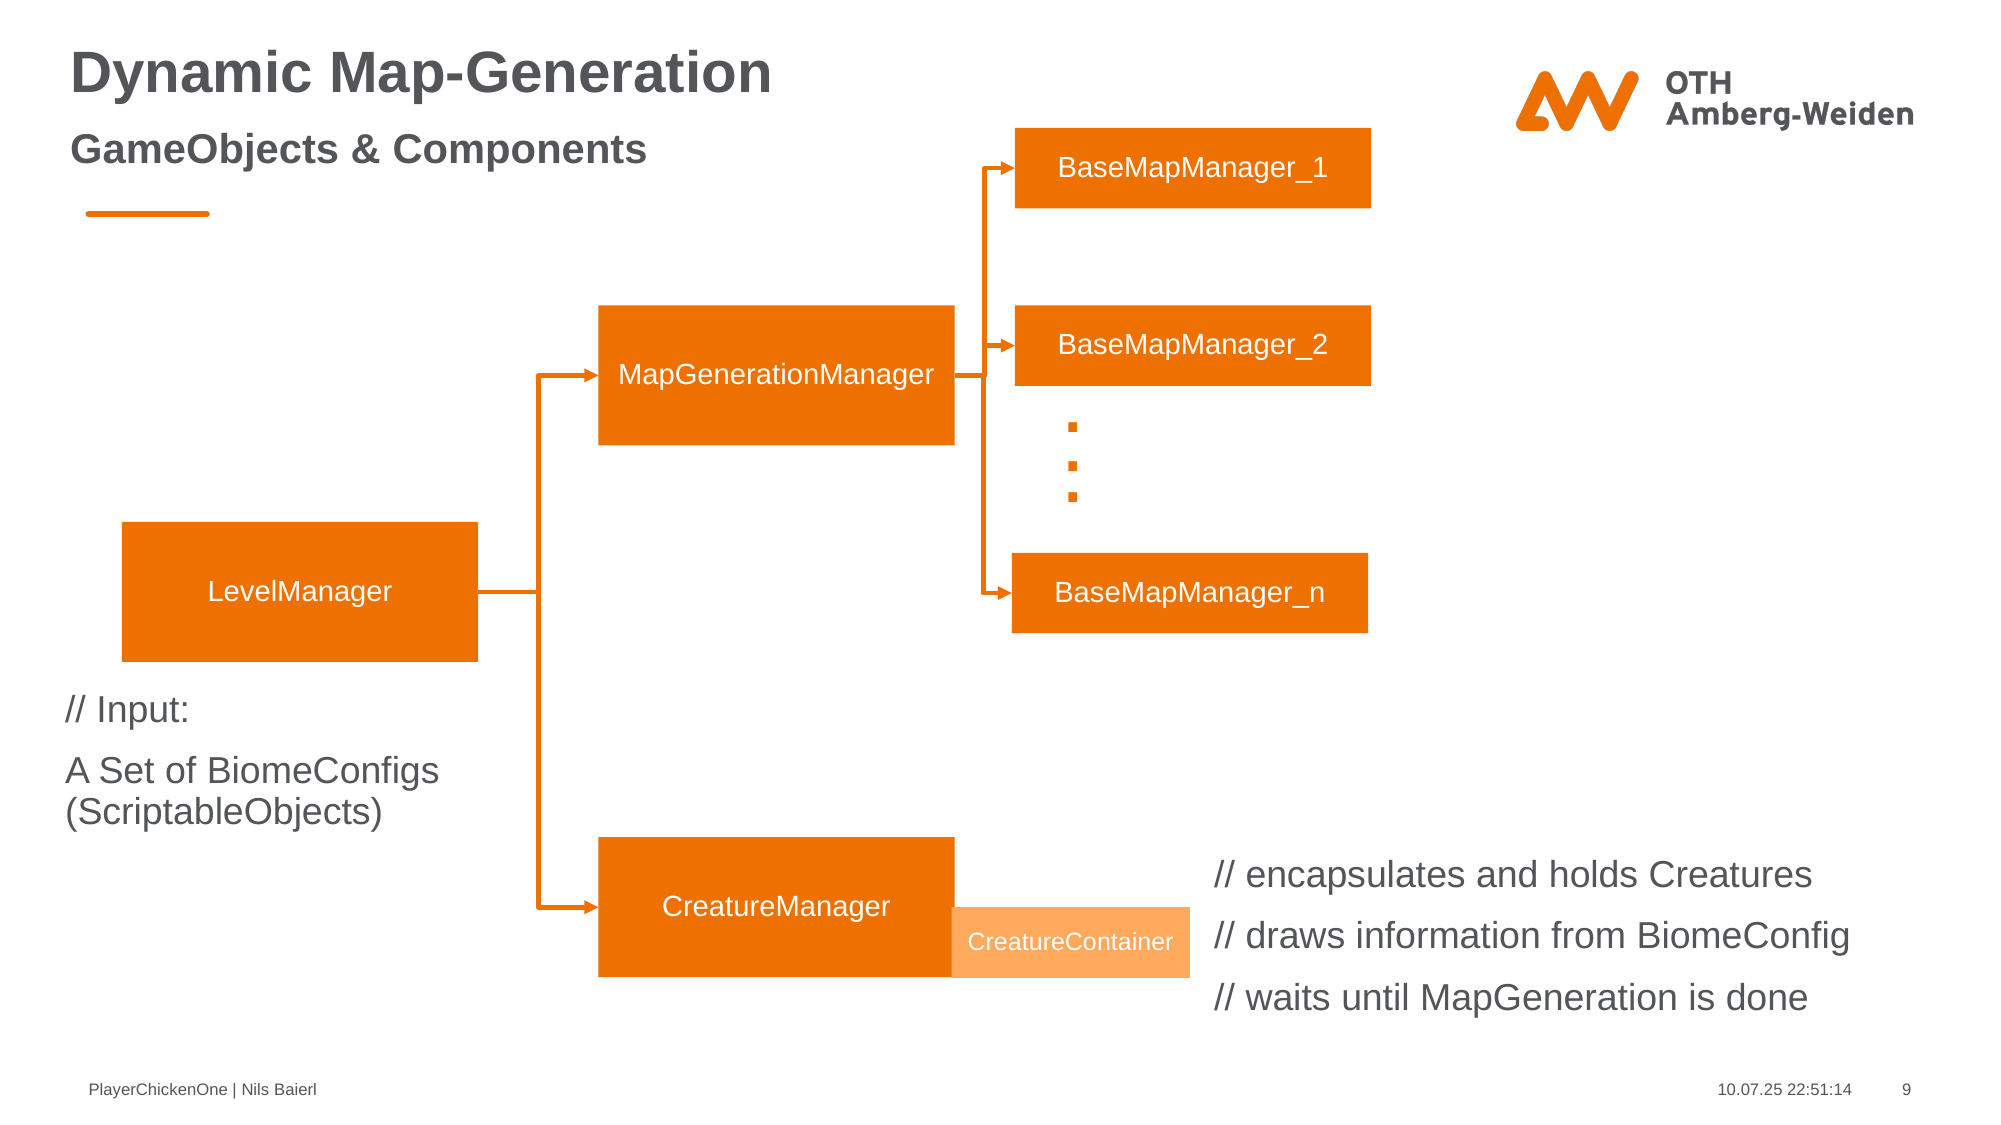

# Dynamic Map-Generation
GameObjects & Components
BaseMapManager_1
MapGenerationManager
BaseMapManager_2
.
.
.
LevelManager
BaseMapManager_n
// Input:
A Set of BiomeConfigs (ScriptableObjects)
CreatureManager
// encapsulates and holds Creatures
// draws information from BiomeConfig
// waits until MapGeneration is done
CreatureContainer
PlayerChickenOne | Nils Baierl
10.07.25 22:51:14
9